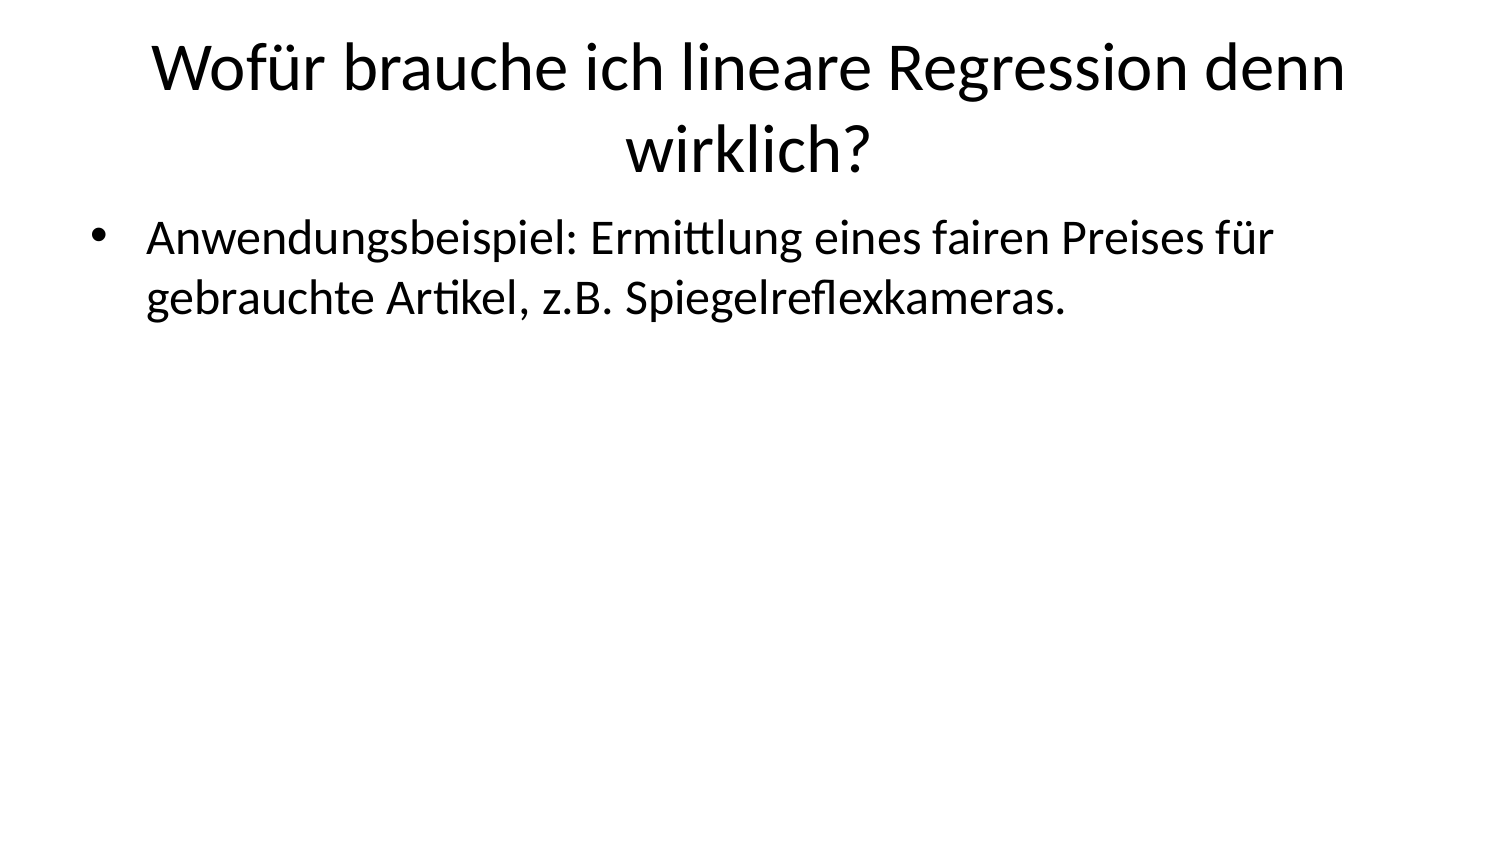

# Wofür brauche ich lineare Regression denn wirklich?
Anwendungsbeispiel: Ermittlung eines fairen Preises für gebrauchte Artikel, z.B. Spiegelreflexkameras.